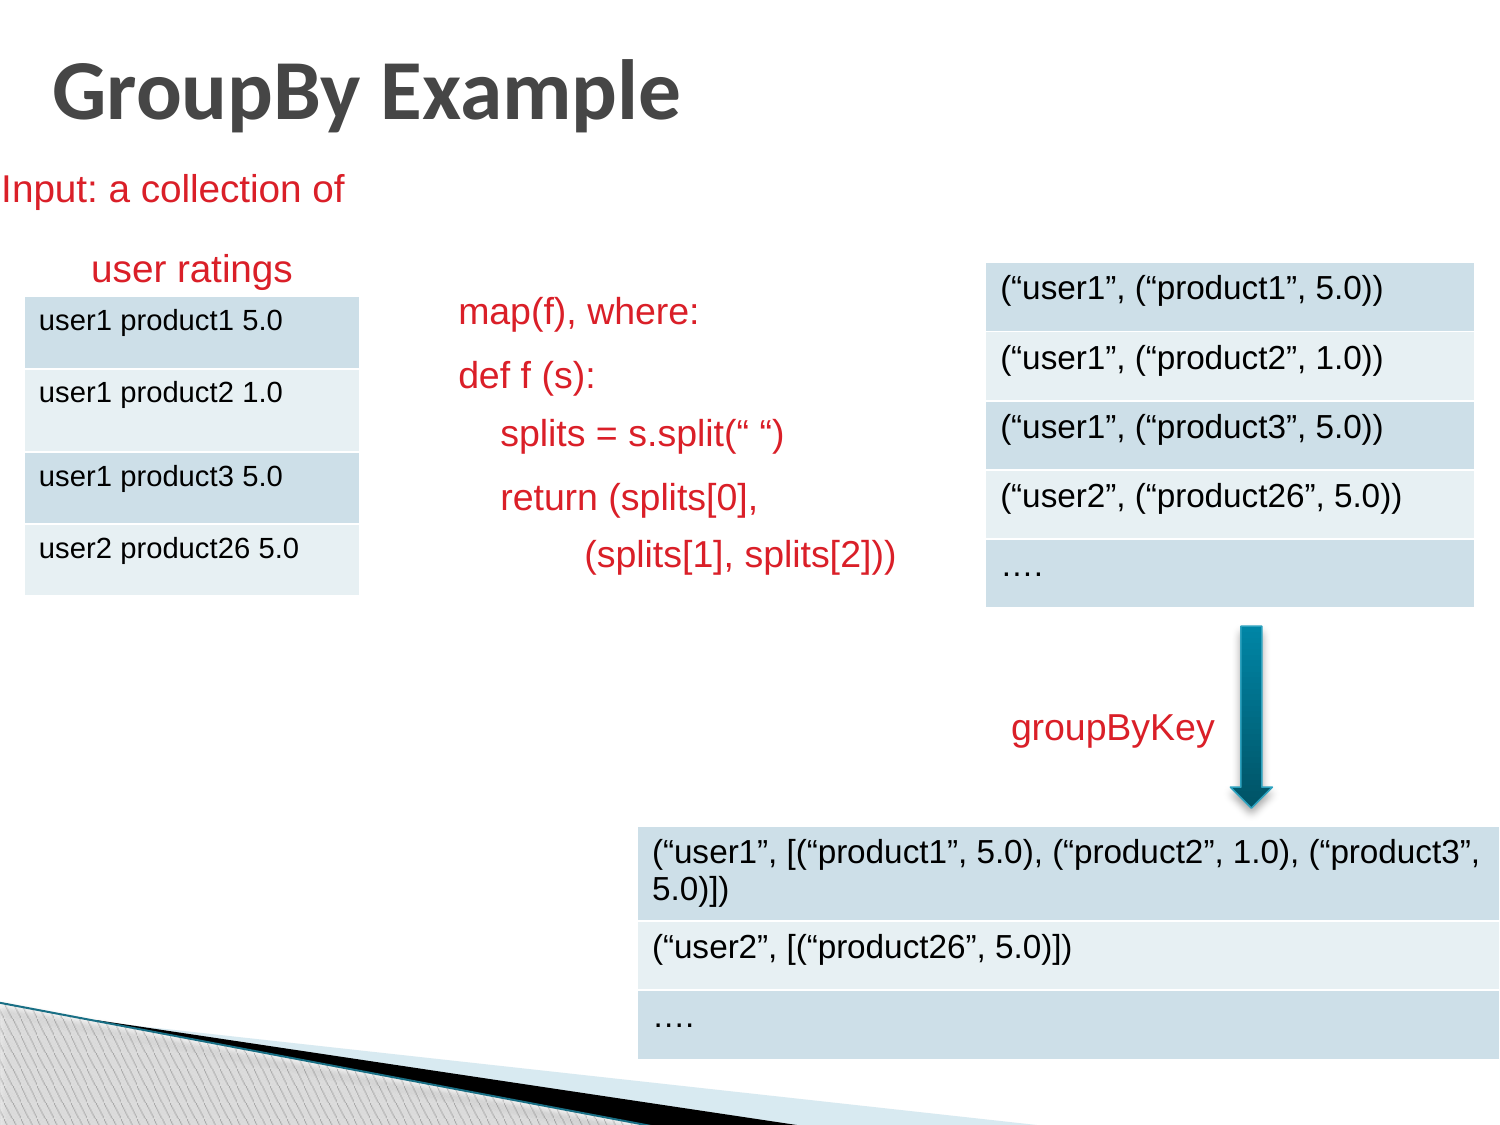

# GroupBy Example
Input: a collection of user ratings
map(f), where:
def f (s):
    splits = s.split(“ “)
    return (splits[0],
            (splits[1], splits[2]))

| (“user1”, (“product1”, 5.0)) |
| --- |
| (“user1”, (“product2”, 1.0)) |
| (“user1”, (“product3”, 5.0)) |
| (“user2”, (“product26”, 5.0)) |
| …. |
| user1 product1 5.0 |
| --- |
| user1 product2 1.0 |
| user1 product3 5.0 |
| user2 product26 5.0 |

groupByKey
| (“user1”, [(“product1”, 5.0), (“product2”, 1.0), (“product3”, 5.0)]) |
| --- |
| (“user2”, [(“product26”, 5.0)]) |
| …. |